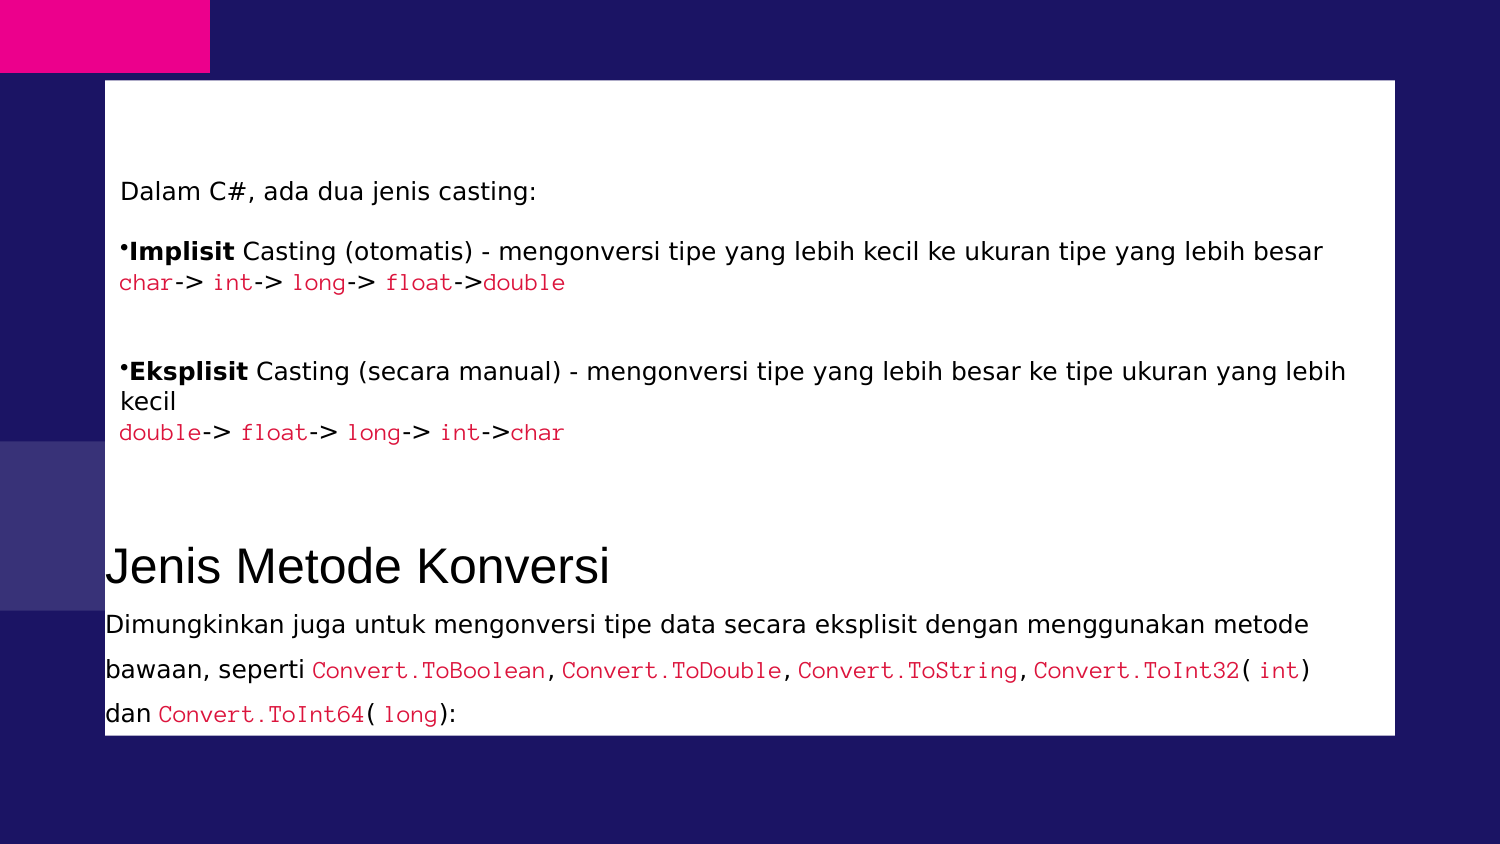

# Type Casting
Dalam C#, ada dua jenis casting:

Implisit Casting (otomatis) - mengonversi tipe yang lebih kecil ke ukuran tipe yang lebih besar
char-> int-> long-> float->double
Eksplisit Casting (secara manual) - mengonversi tipe yang lebih besar ke tipe ukuran yang lebih kecil
double-> float-> long-> int->char

Jenis Metode Konversi
Dimungkinkan juga untuk mengonversi tipe data secara eksplisit dengan menggunakan metode bawaan, seperti Convert.ToBoolean, Convert.ToDouble, Convert.ToString, Convert.ToInt32( int) dan Convert.ToInt64( long):